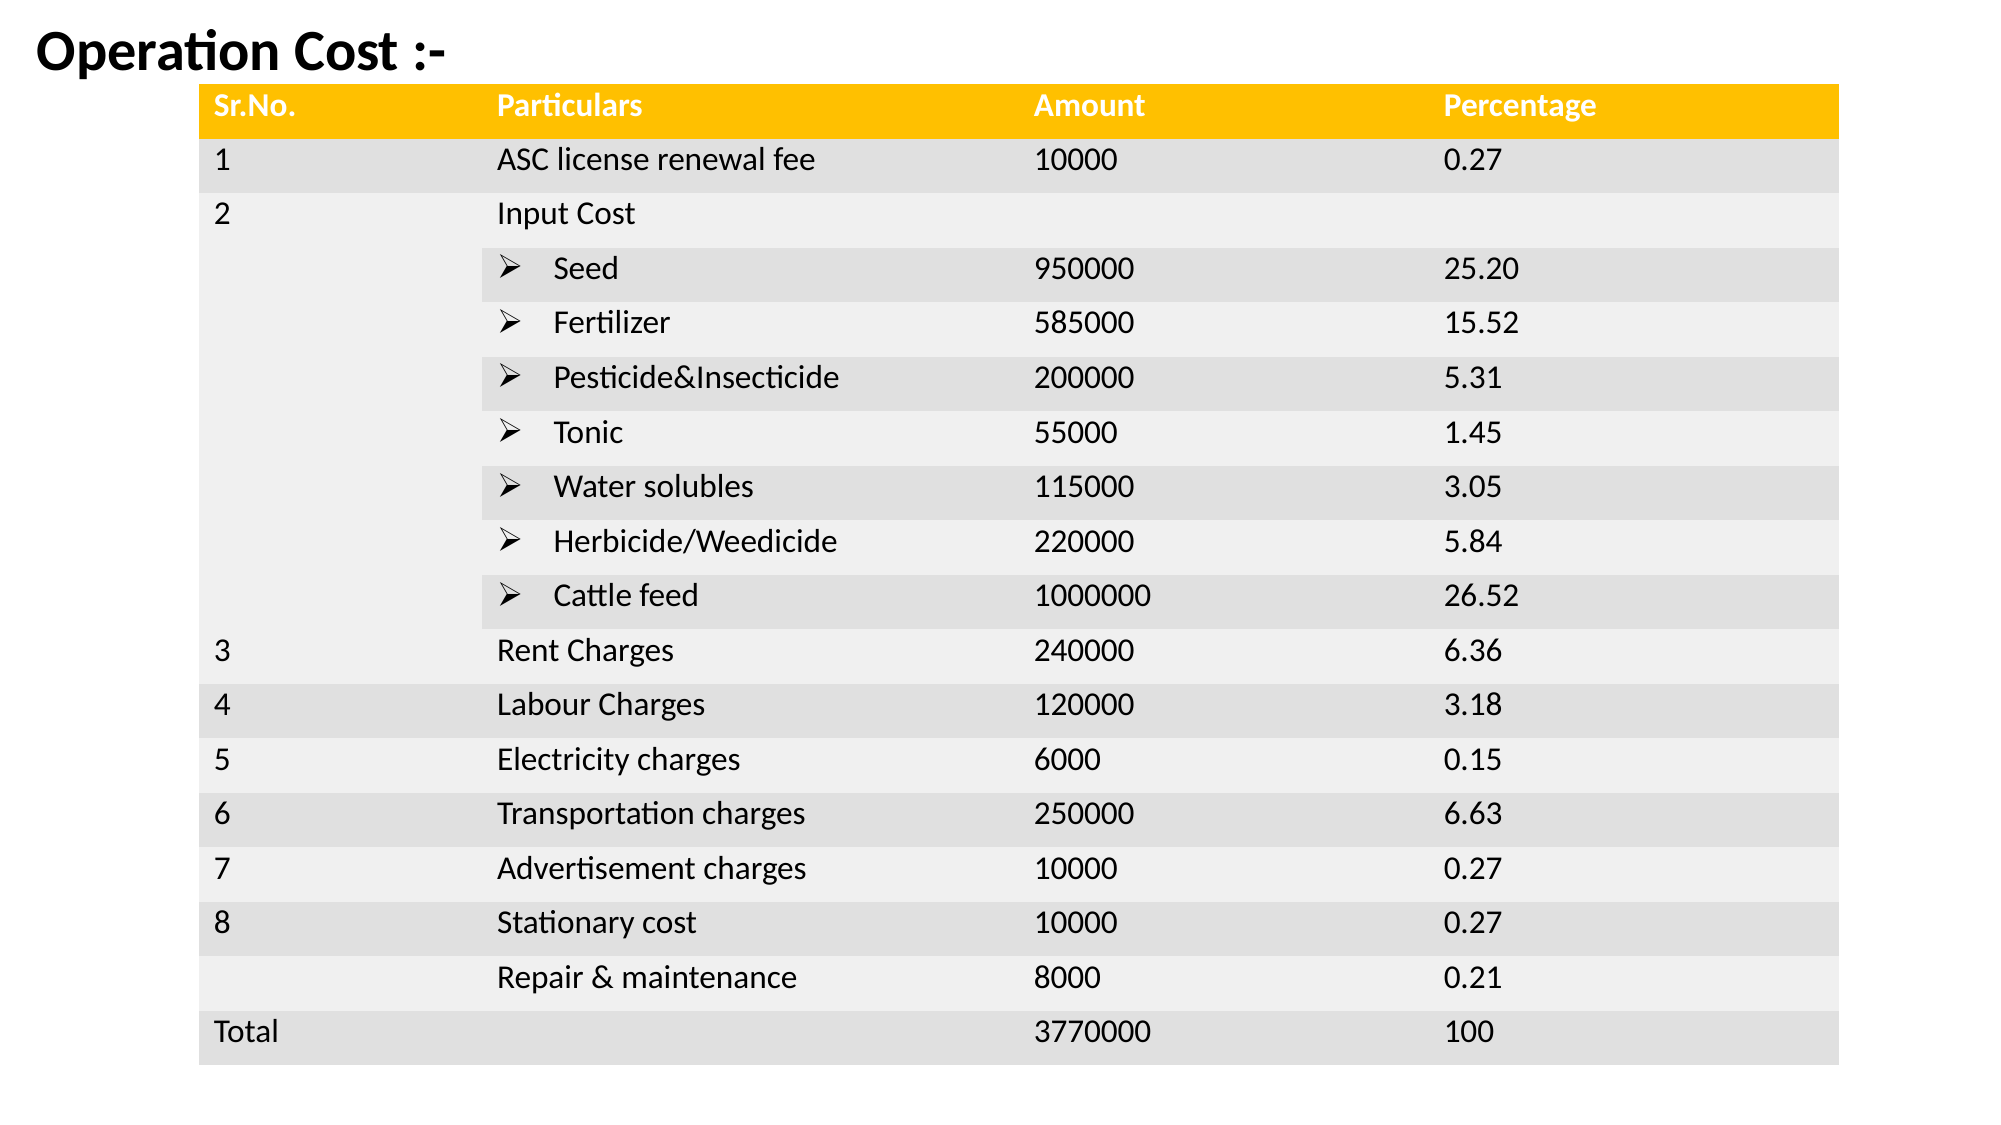

Operation Cost :-
| Sr.No. | Particulars | Amount | Percentage |
| --- | --- | --- | --- |
| 1 | ASC license renewal fee | 10000 | 0.27 |
| 2 | Input Cost |  |  |
|  | Seed | 950000 | 25.20 |
|  | Fertilizer | 585000 | 15.52 |
|  | Pesticide&Insecticide | 200000 | 5.31 |
|  | Tonic | 55000 | 1.45 |
|  | Water solubles | 115000 | 3.05 |
|  | Herbicide/Weedicide | 220000 | 5.84 |
|  | Cattle feed | 1000000 | 26.52 |
| 3 | Rent Charges | 240000 | 6.36 |
| 4 | Labour Charges | 120000 | 3.18 |
| 5 | Electricity charges | 6000 | 0.15 |
| 6 | Transportation charges | 250000 | 6.63 |
| 7 | Advertisement charges | 10000 | 0.27 |
| 8 | Stationary cost | 10000 | 0.27 |
|  | Repair & maintenance | 8000 | 0.21 |
| Total |  | 3770000 | 100 |